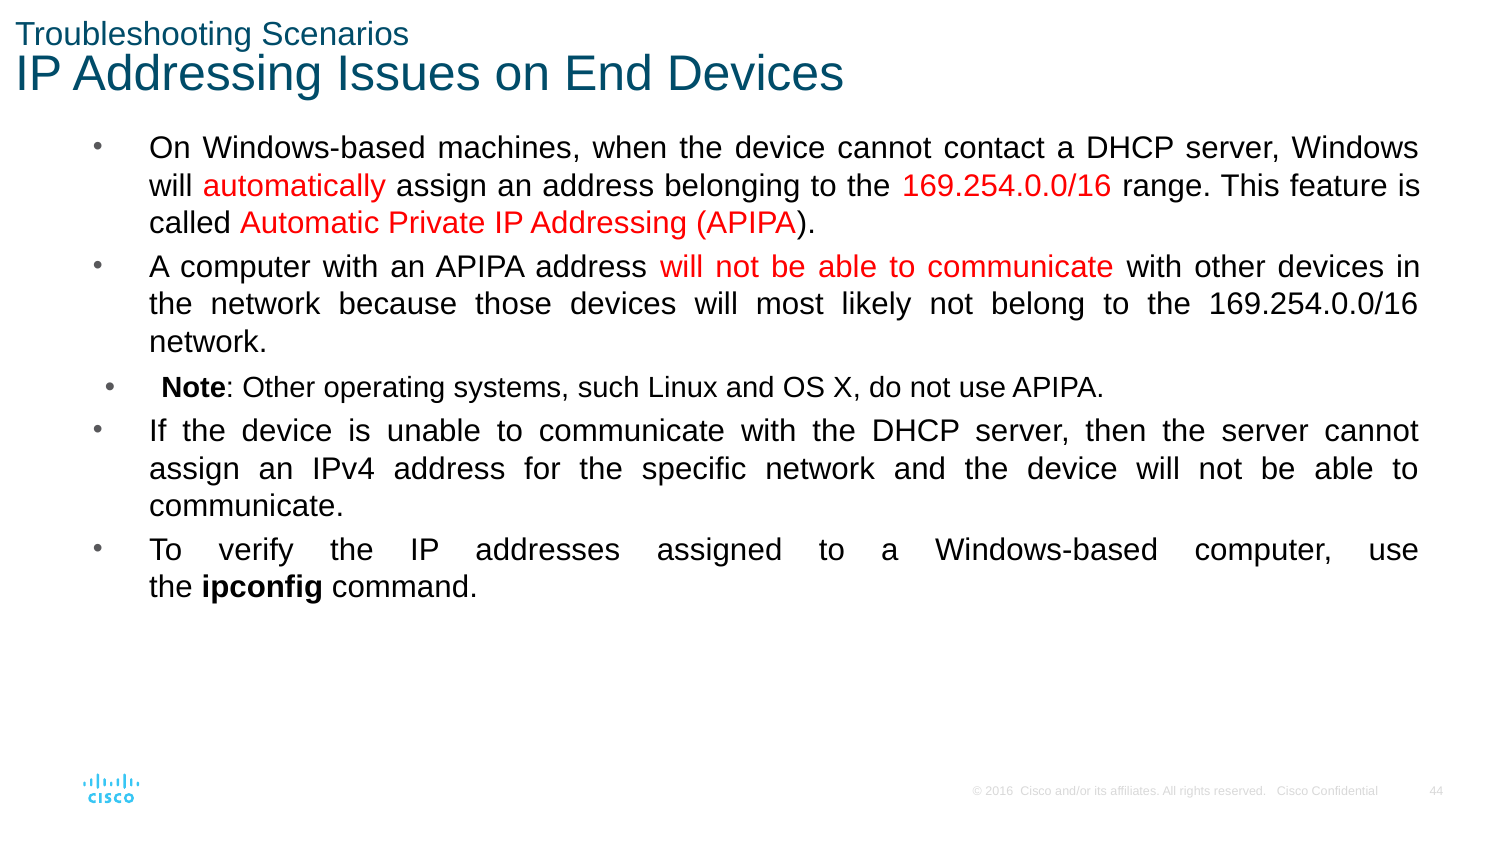

# Troubleshooting Scenarios IP Addressing Issues on End Devices
On Windows-based machines, when the device cannot contact a DHCP server, Windows will automatically assign an address belonging to the 169.254.0.0/16 range. This feature is called Automatic Private IP Addressing (APIPA).
A computer with an APIPA address will not be able to communicate with other devices in the network because those devices will most likely not belong to the 169.254.0.0/16 network.
Note: Other operating systems, such Linux and OS X, do not use APIPA.
If the device is unable to communicate with the DHCP server, then the server cannot assign an IPv4 address for the specific network and the device will not be able to communicate.
To verify the IP addresses assigned to a Windows-based computer, use the ipconfig command.